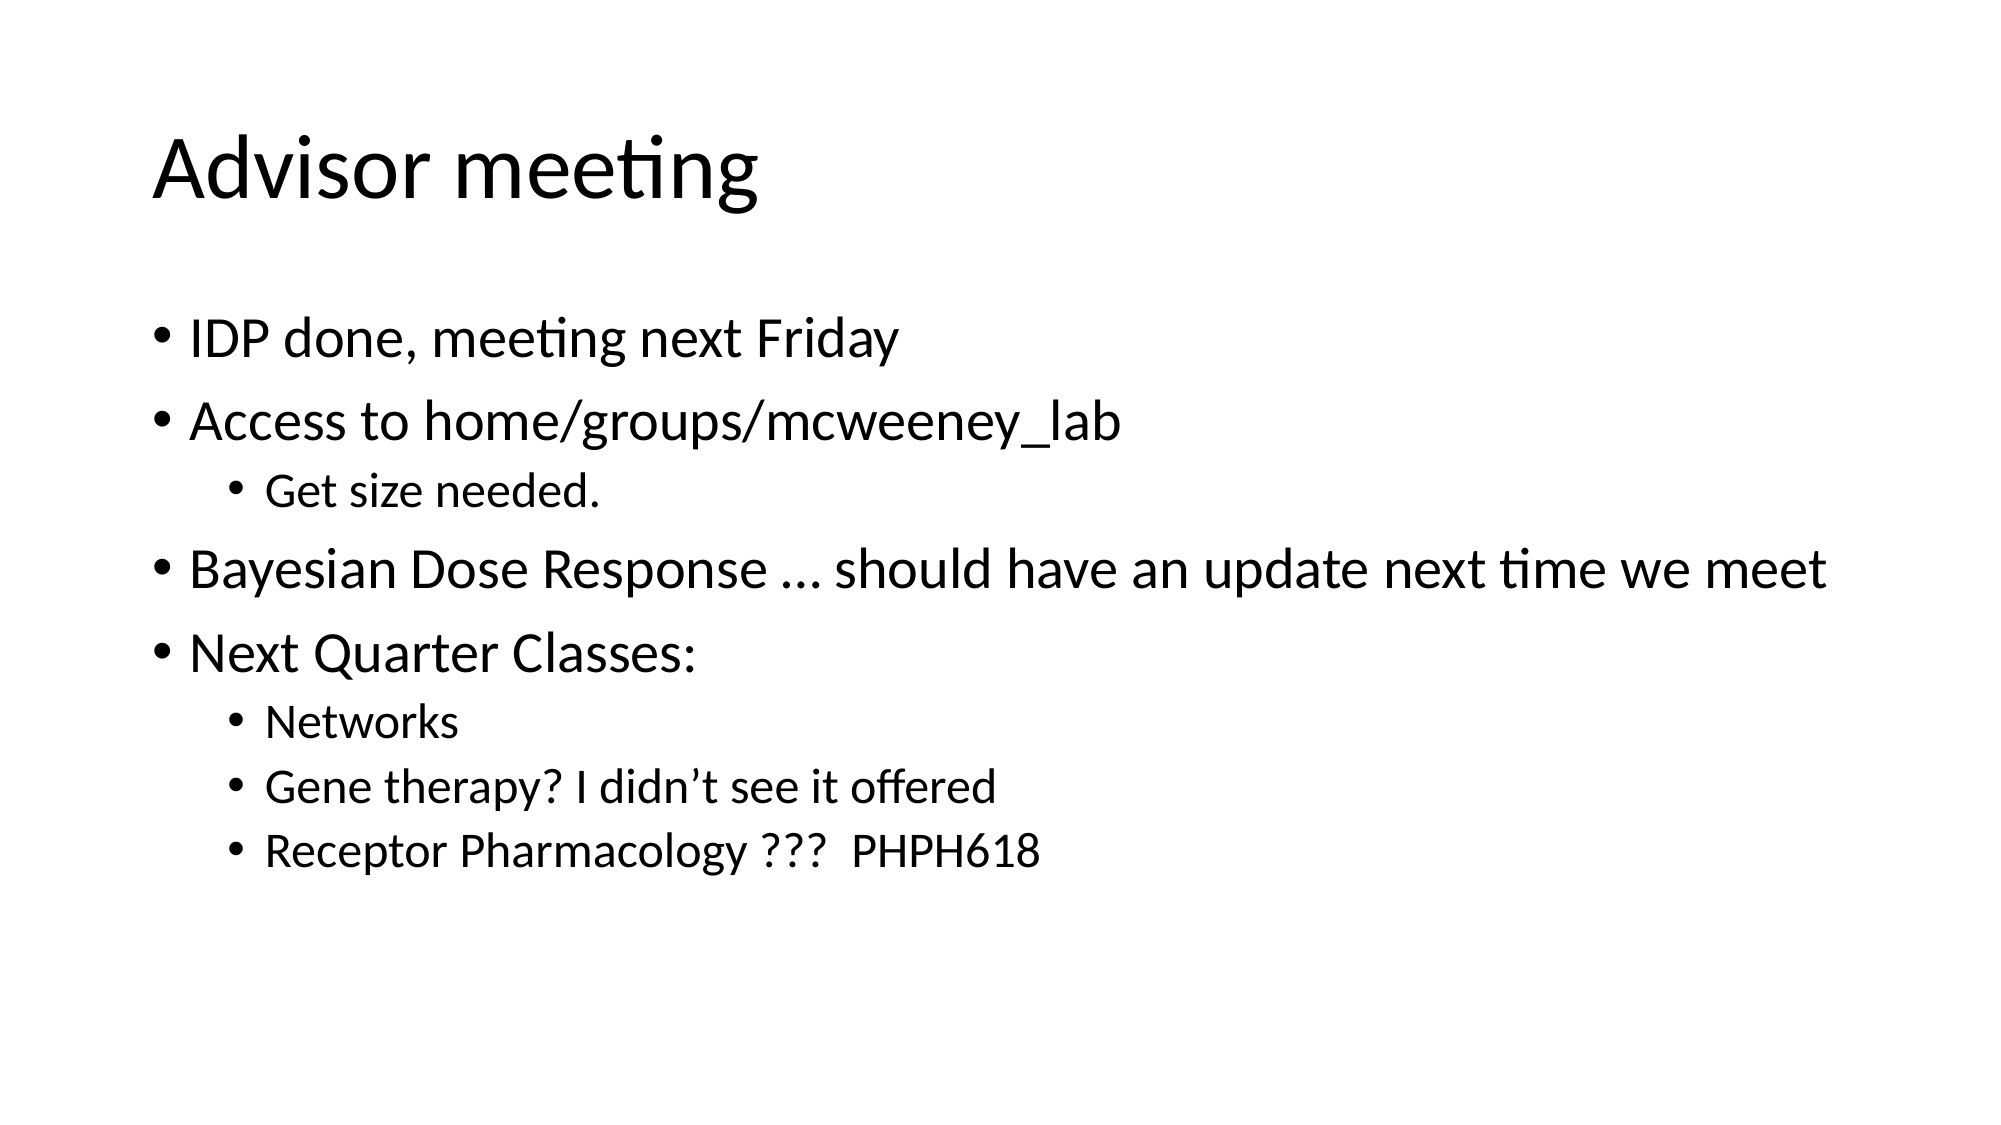

# Advisor meeting
IDP done, meeting next Friday
Access to home/groups/mcweeney_lab
Get size needed.
Bayesian Dose Response … should have an update next time we meet
Next Quarter Classes:
Networks
Gene therapy? I didn’t see it offered
Receptor Pharmacology ???  PHPH618